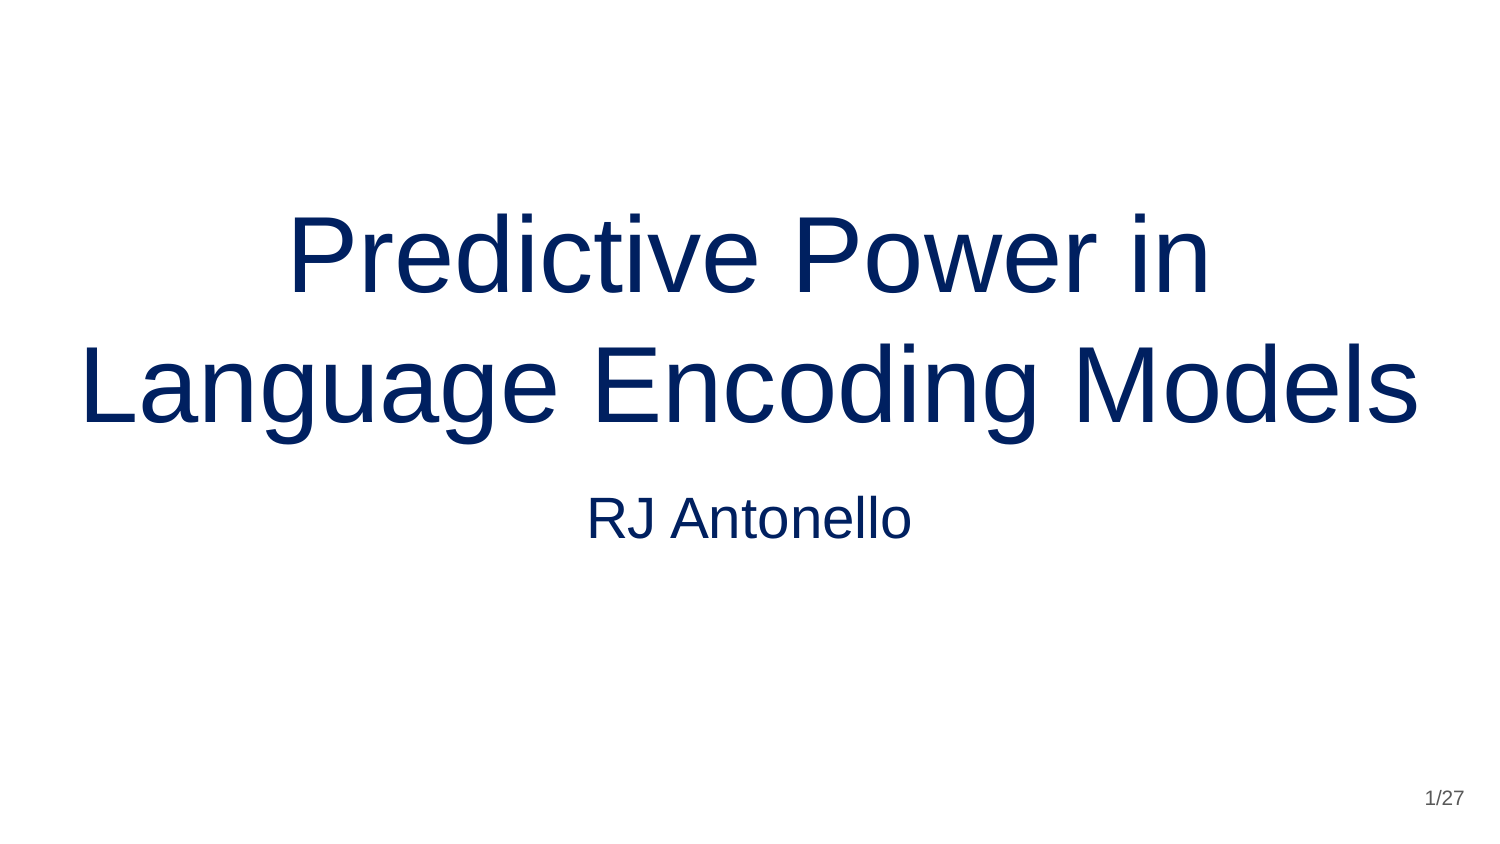

# Predictive Power in Language Encoding Models
RJ Antonello
1/27